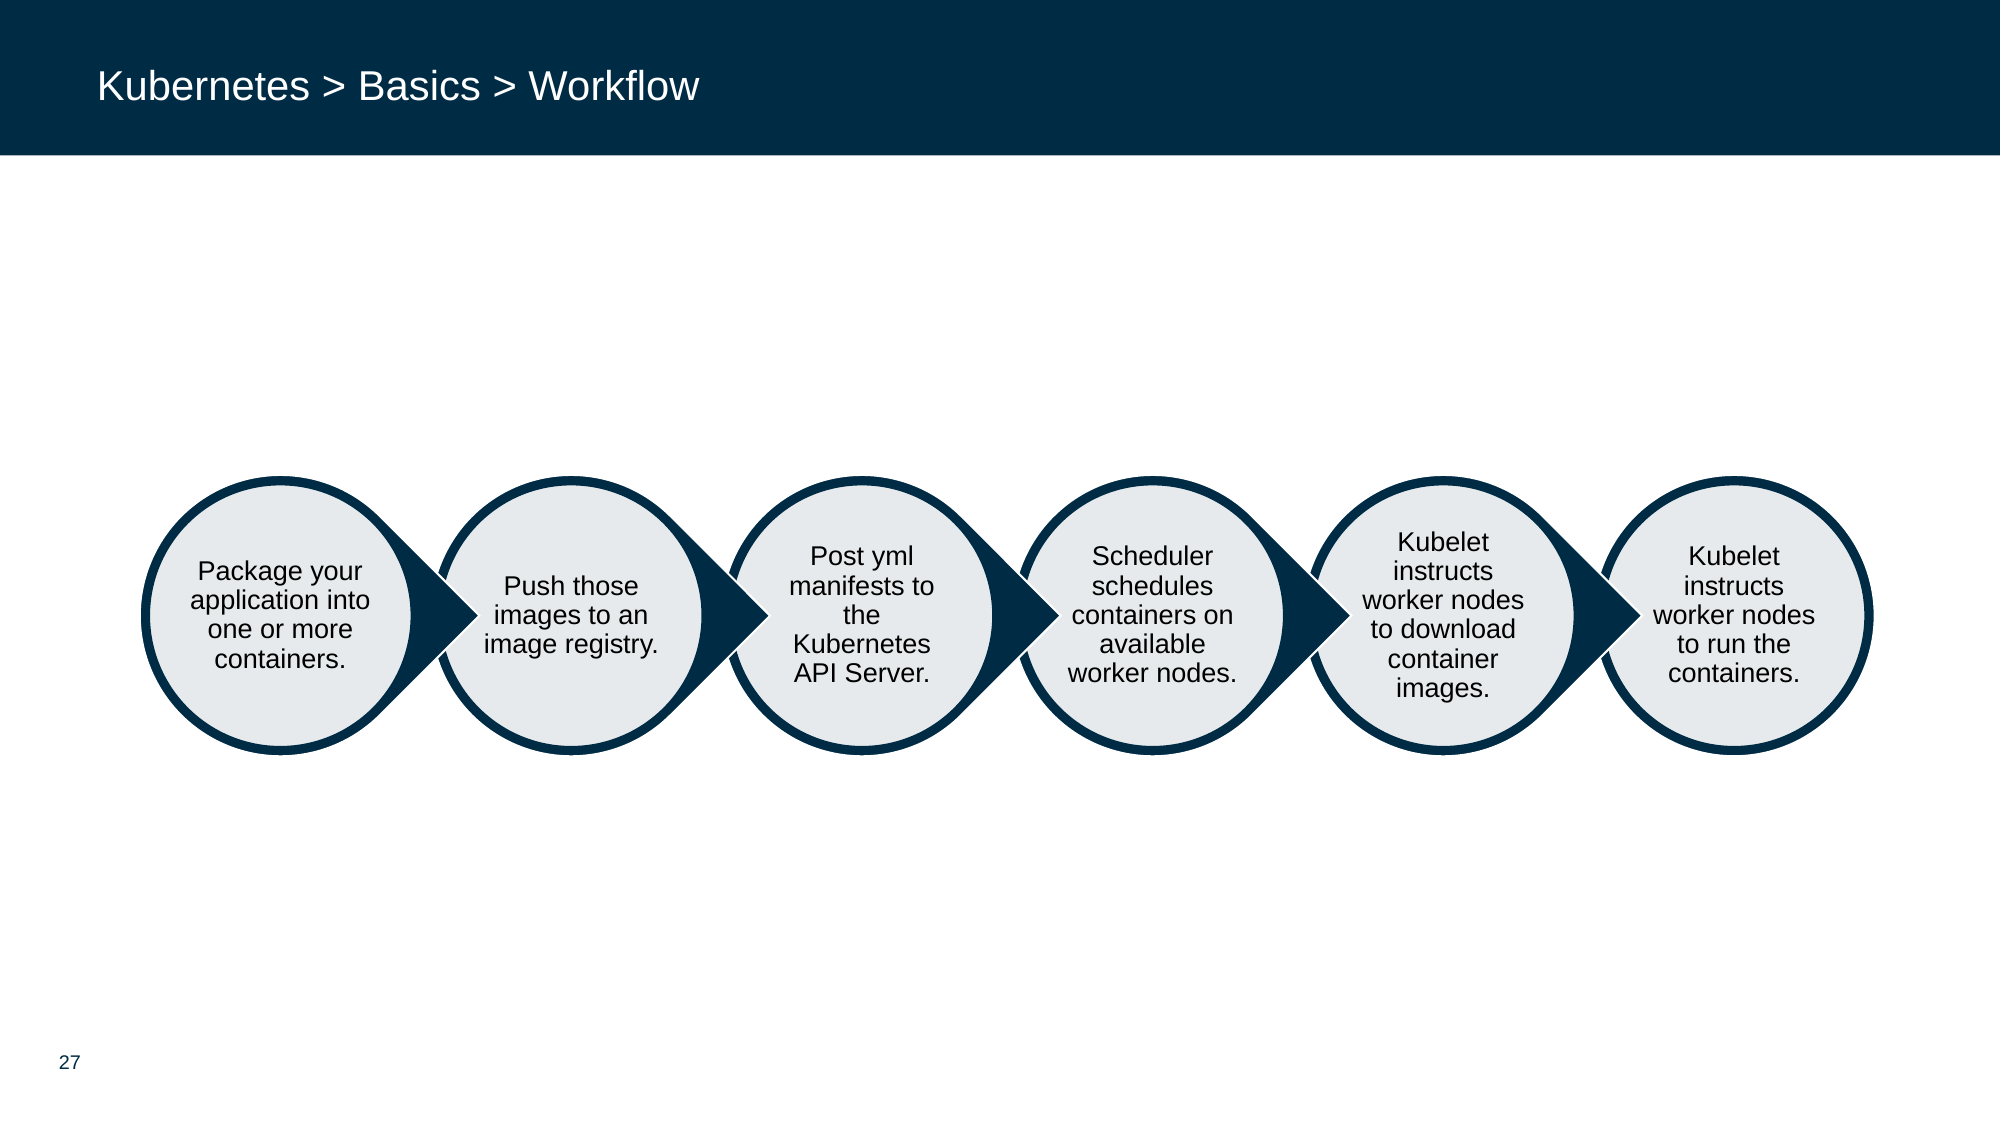

Kubernetes > Basics > Workflow
Kubelet instructs worker nodes to run the containers.
Kubelet instructs worker nodes to download container images.
Scheduler schedules containers on available worker nodes.
Post yml manifests to the Kubernetes API Server.
Push those images to an image registry.
Package your application into one or more containers.